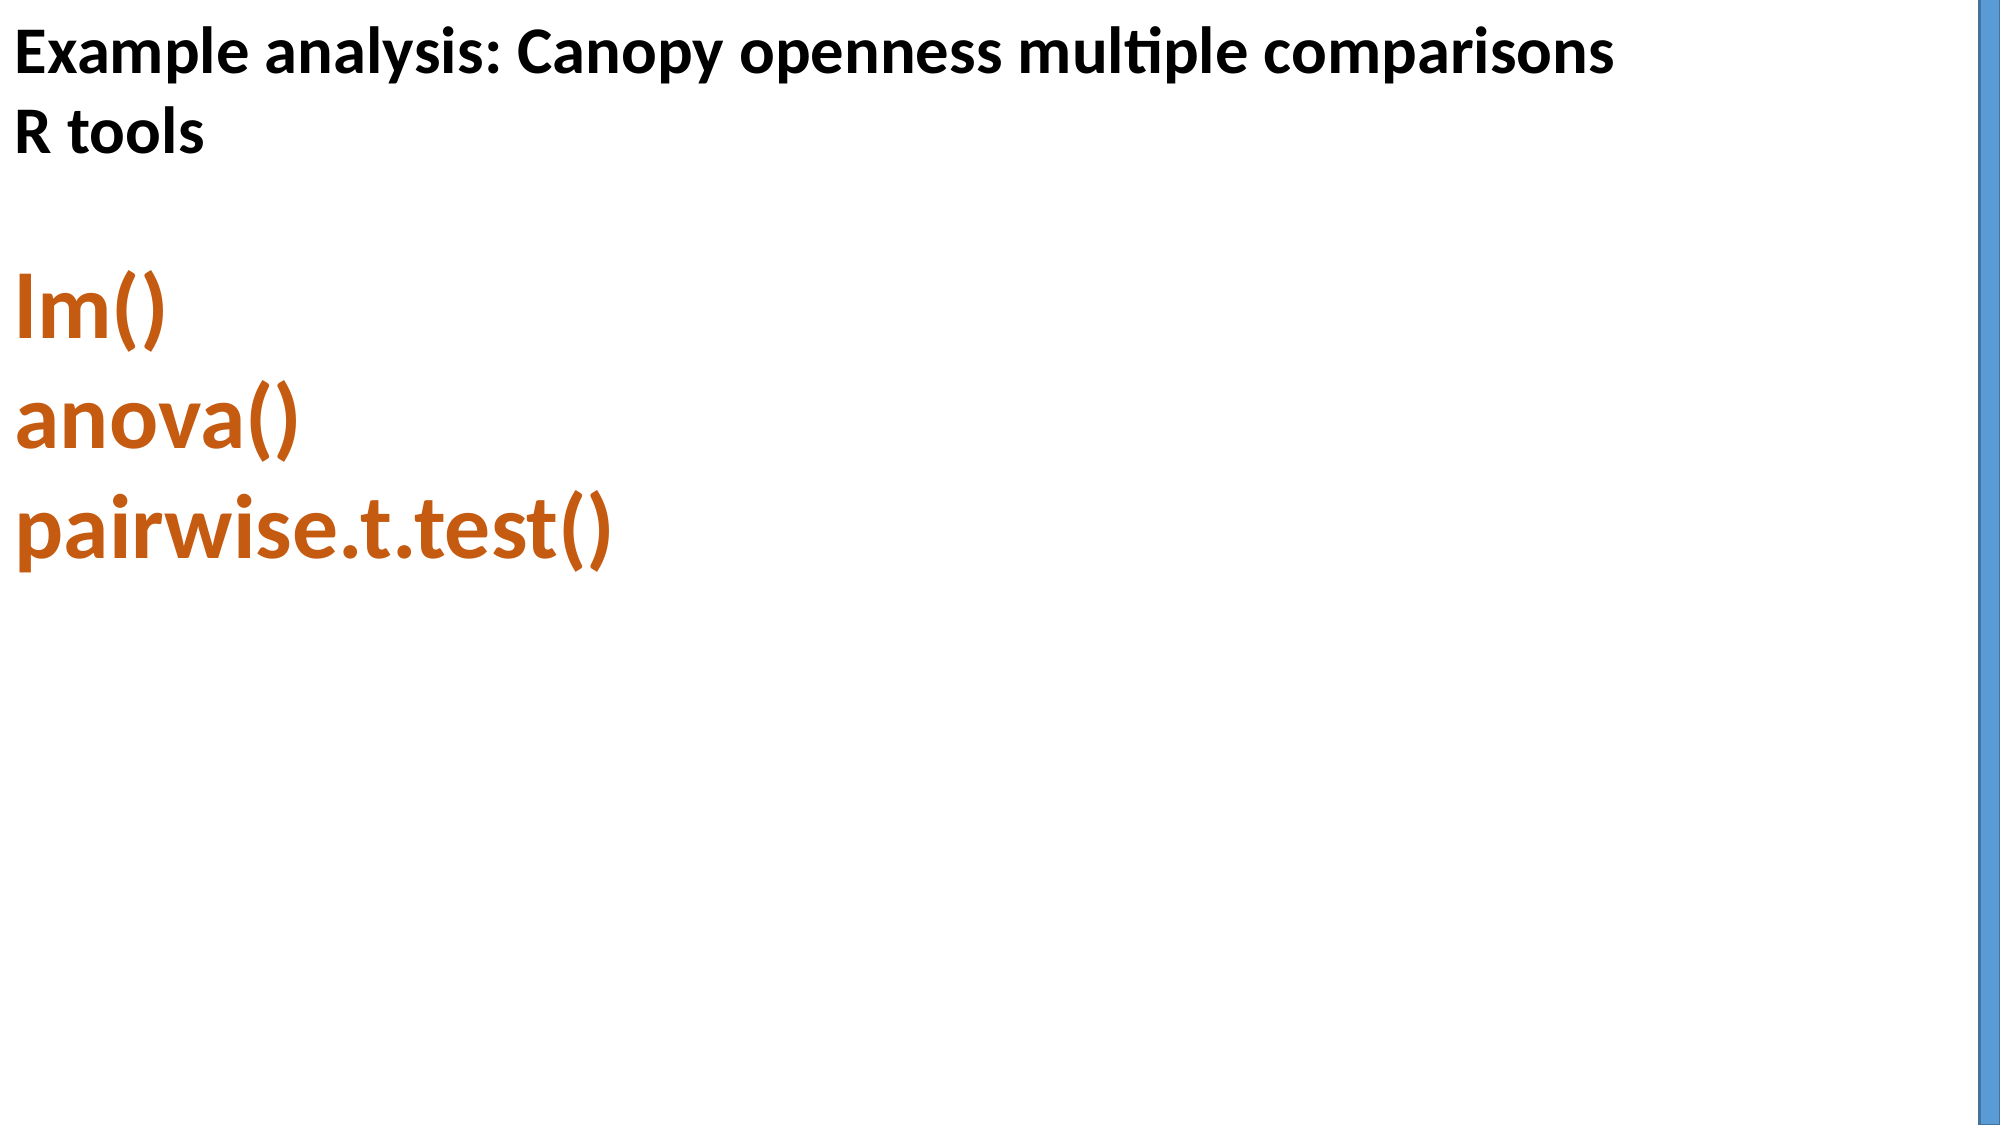

Example analysis: Canopy openness multiple comparisons
R tools

lm()
anova()
pairwise.t.test()